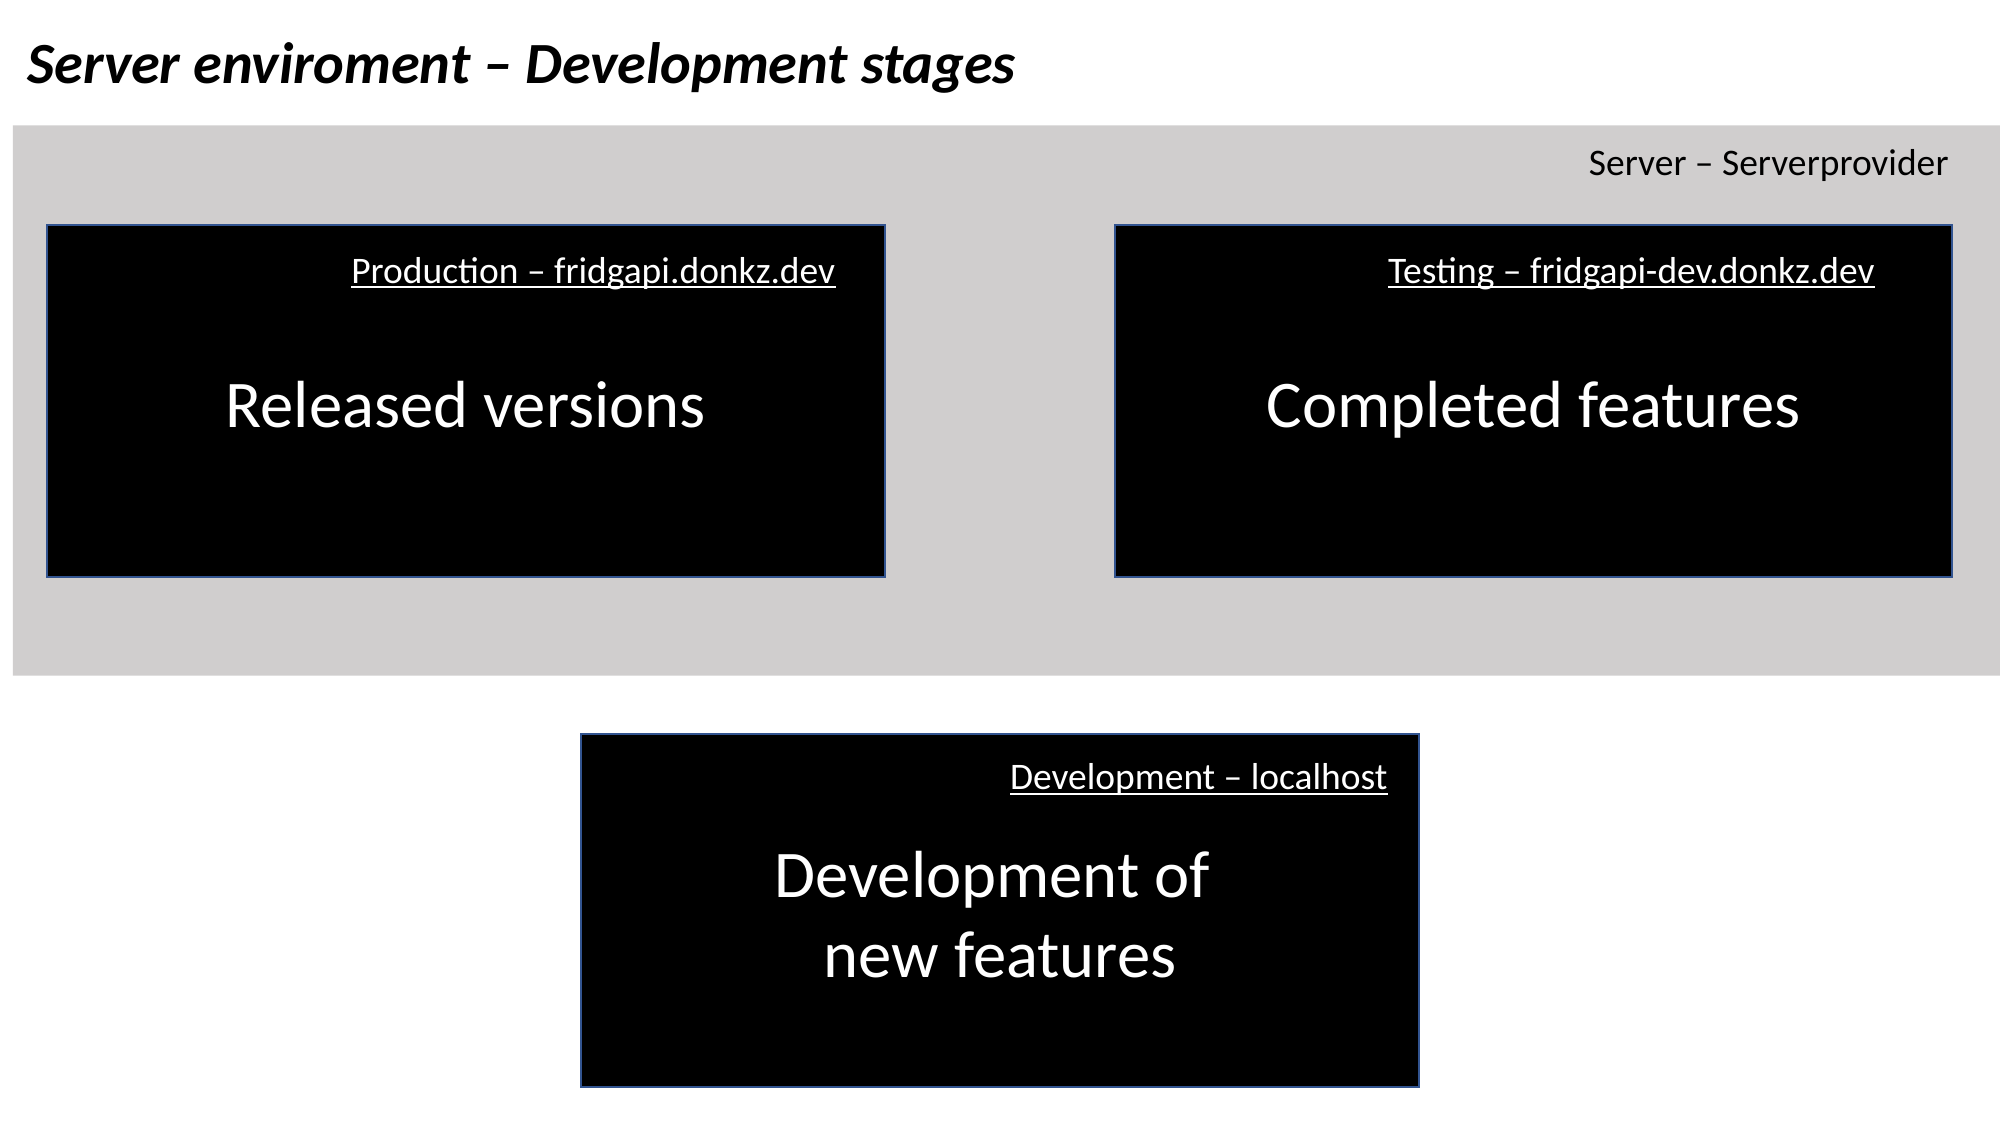

Server enviroment – Development stages

Server – Serverprovider
Completed features
Released versions
Production – fridgapi.donkz.dev
Testing – fridgapi-dev.donkz.dev
Development of
new features
Development – localhost